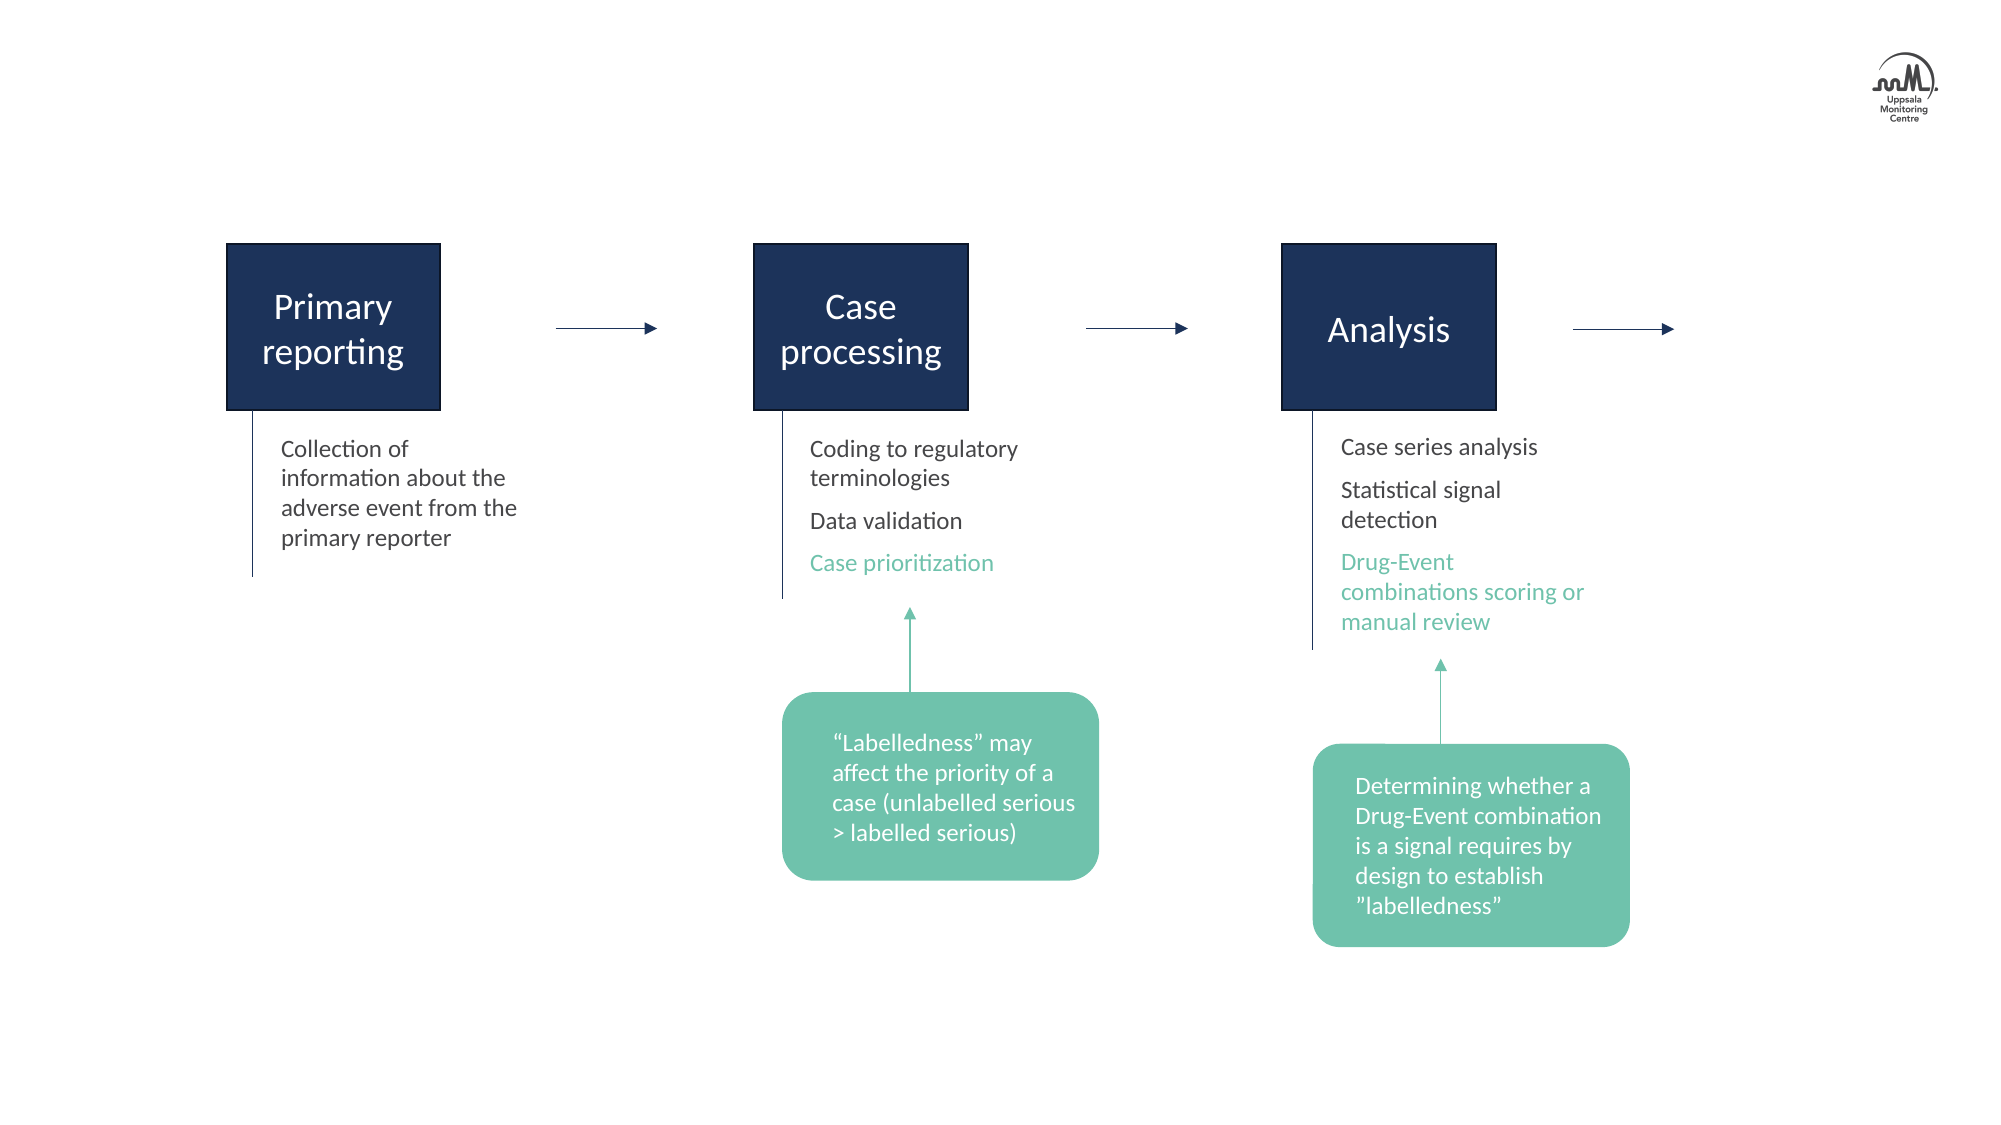

Analysis
Primary reporting
Case processing
Case series analysis
Statistical signal detection
Drug-Event combinations scoring or manual review
Coding to regulatory terminologies
Data validation
Case prioritization
Collection of information about the adverse event from the primary reporter

“Labelledness” may affect the priority of a case (unlabelled serious > labelled serious)

Determining whether a Drug-Event combination is a signal requires by design to establish ”labelledness”